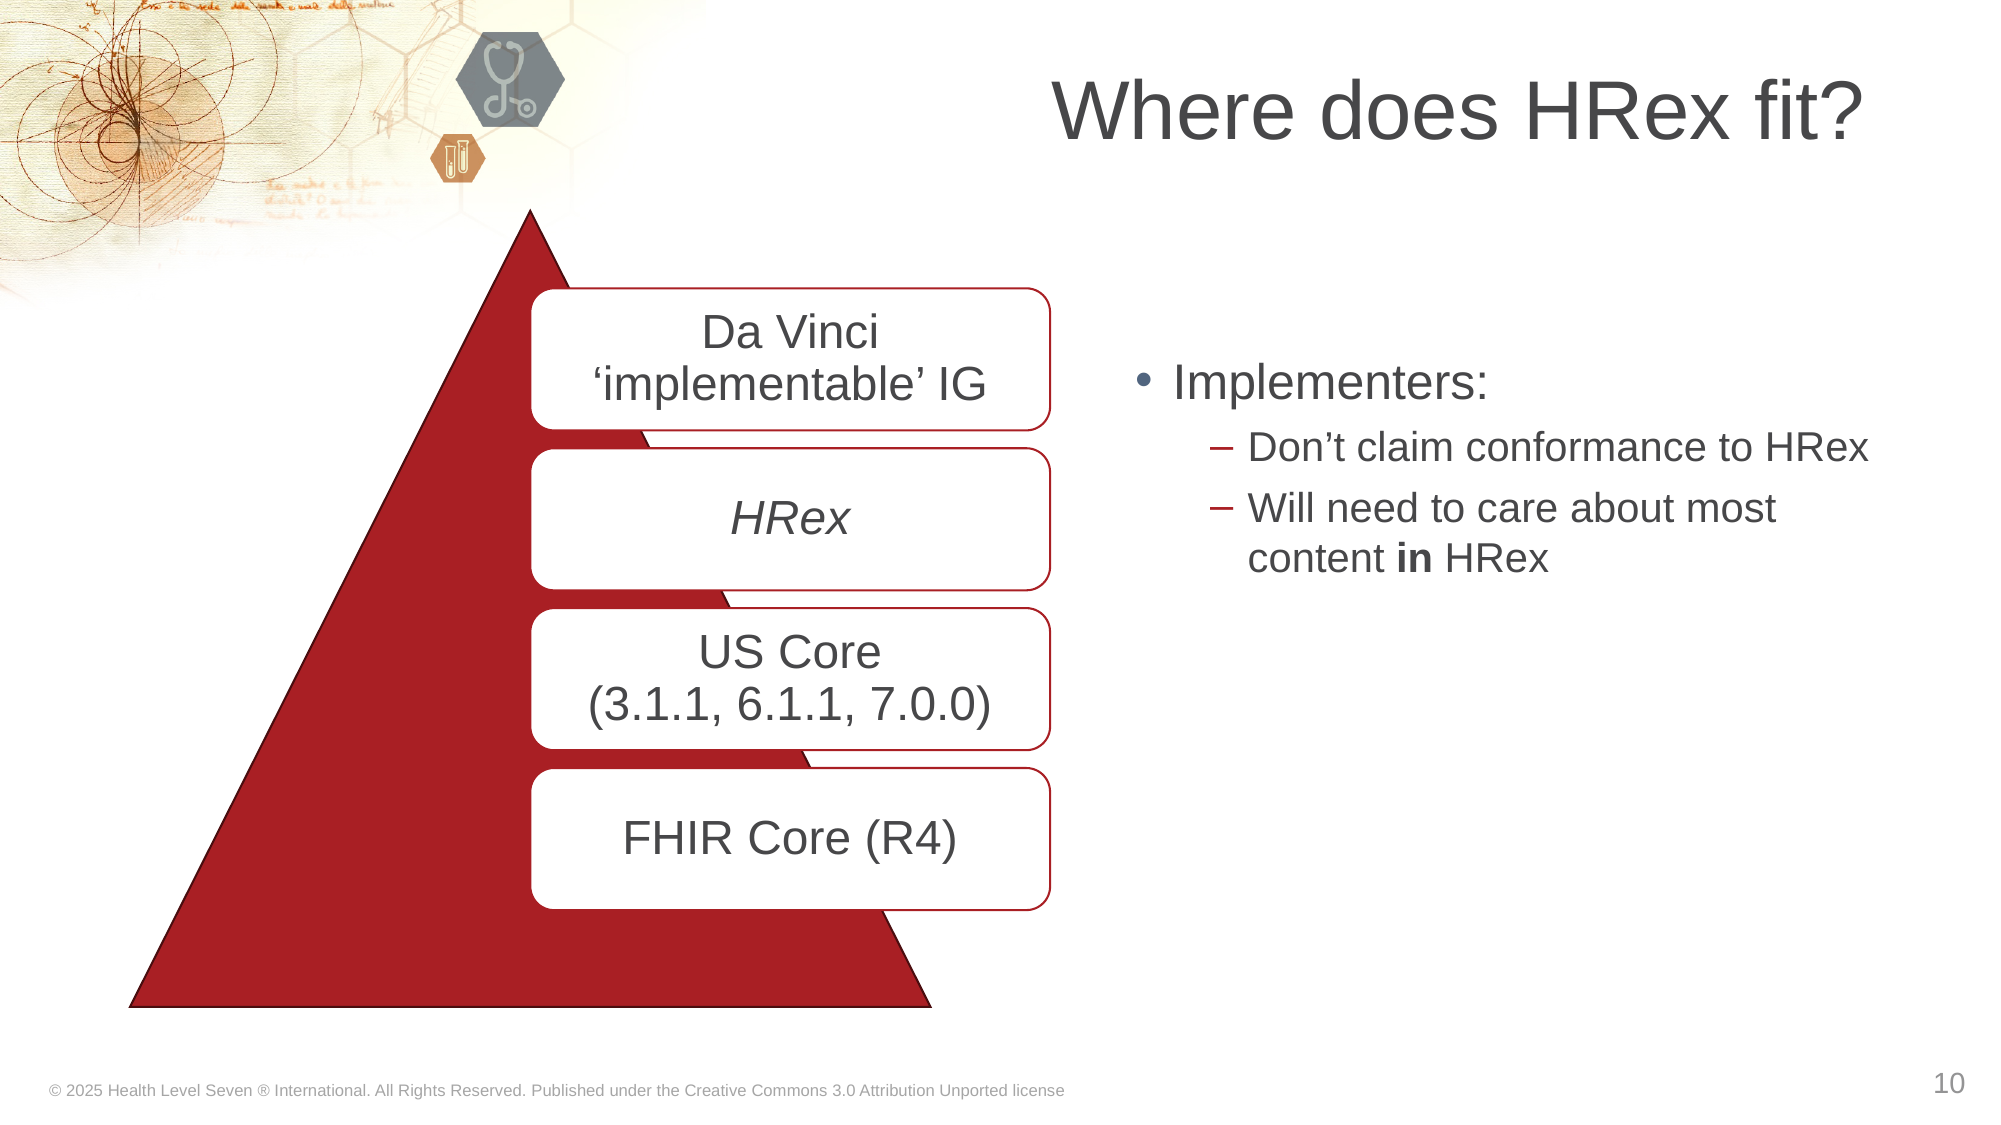

# Where does HRex fit?

Da Vinci ‘implementable’ IG

HRex

US Core
(3.1.1, 6.1.1, 7.0.0)

FHIR Core (R4)
Implementers:
Don’t claim conformance to HRex
Will need to care about most content in HRex
10